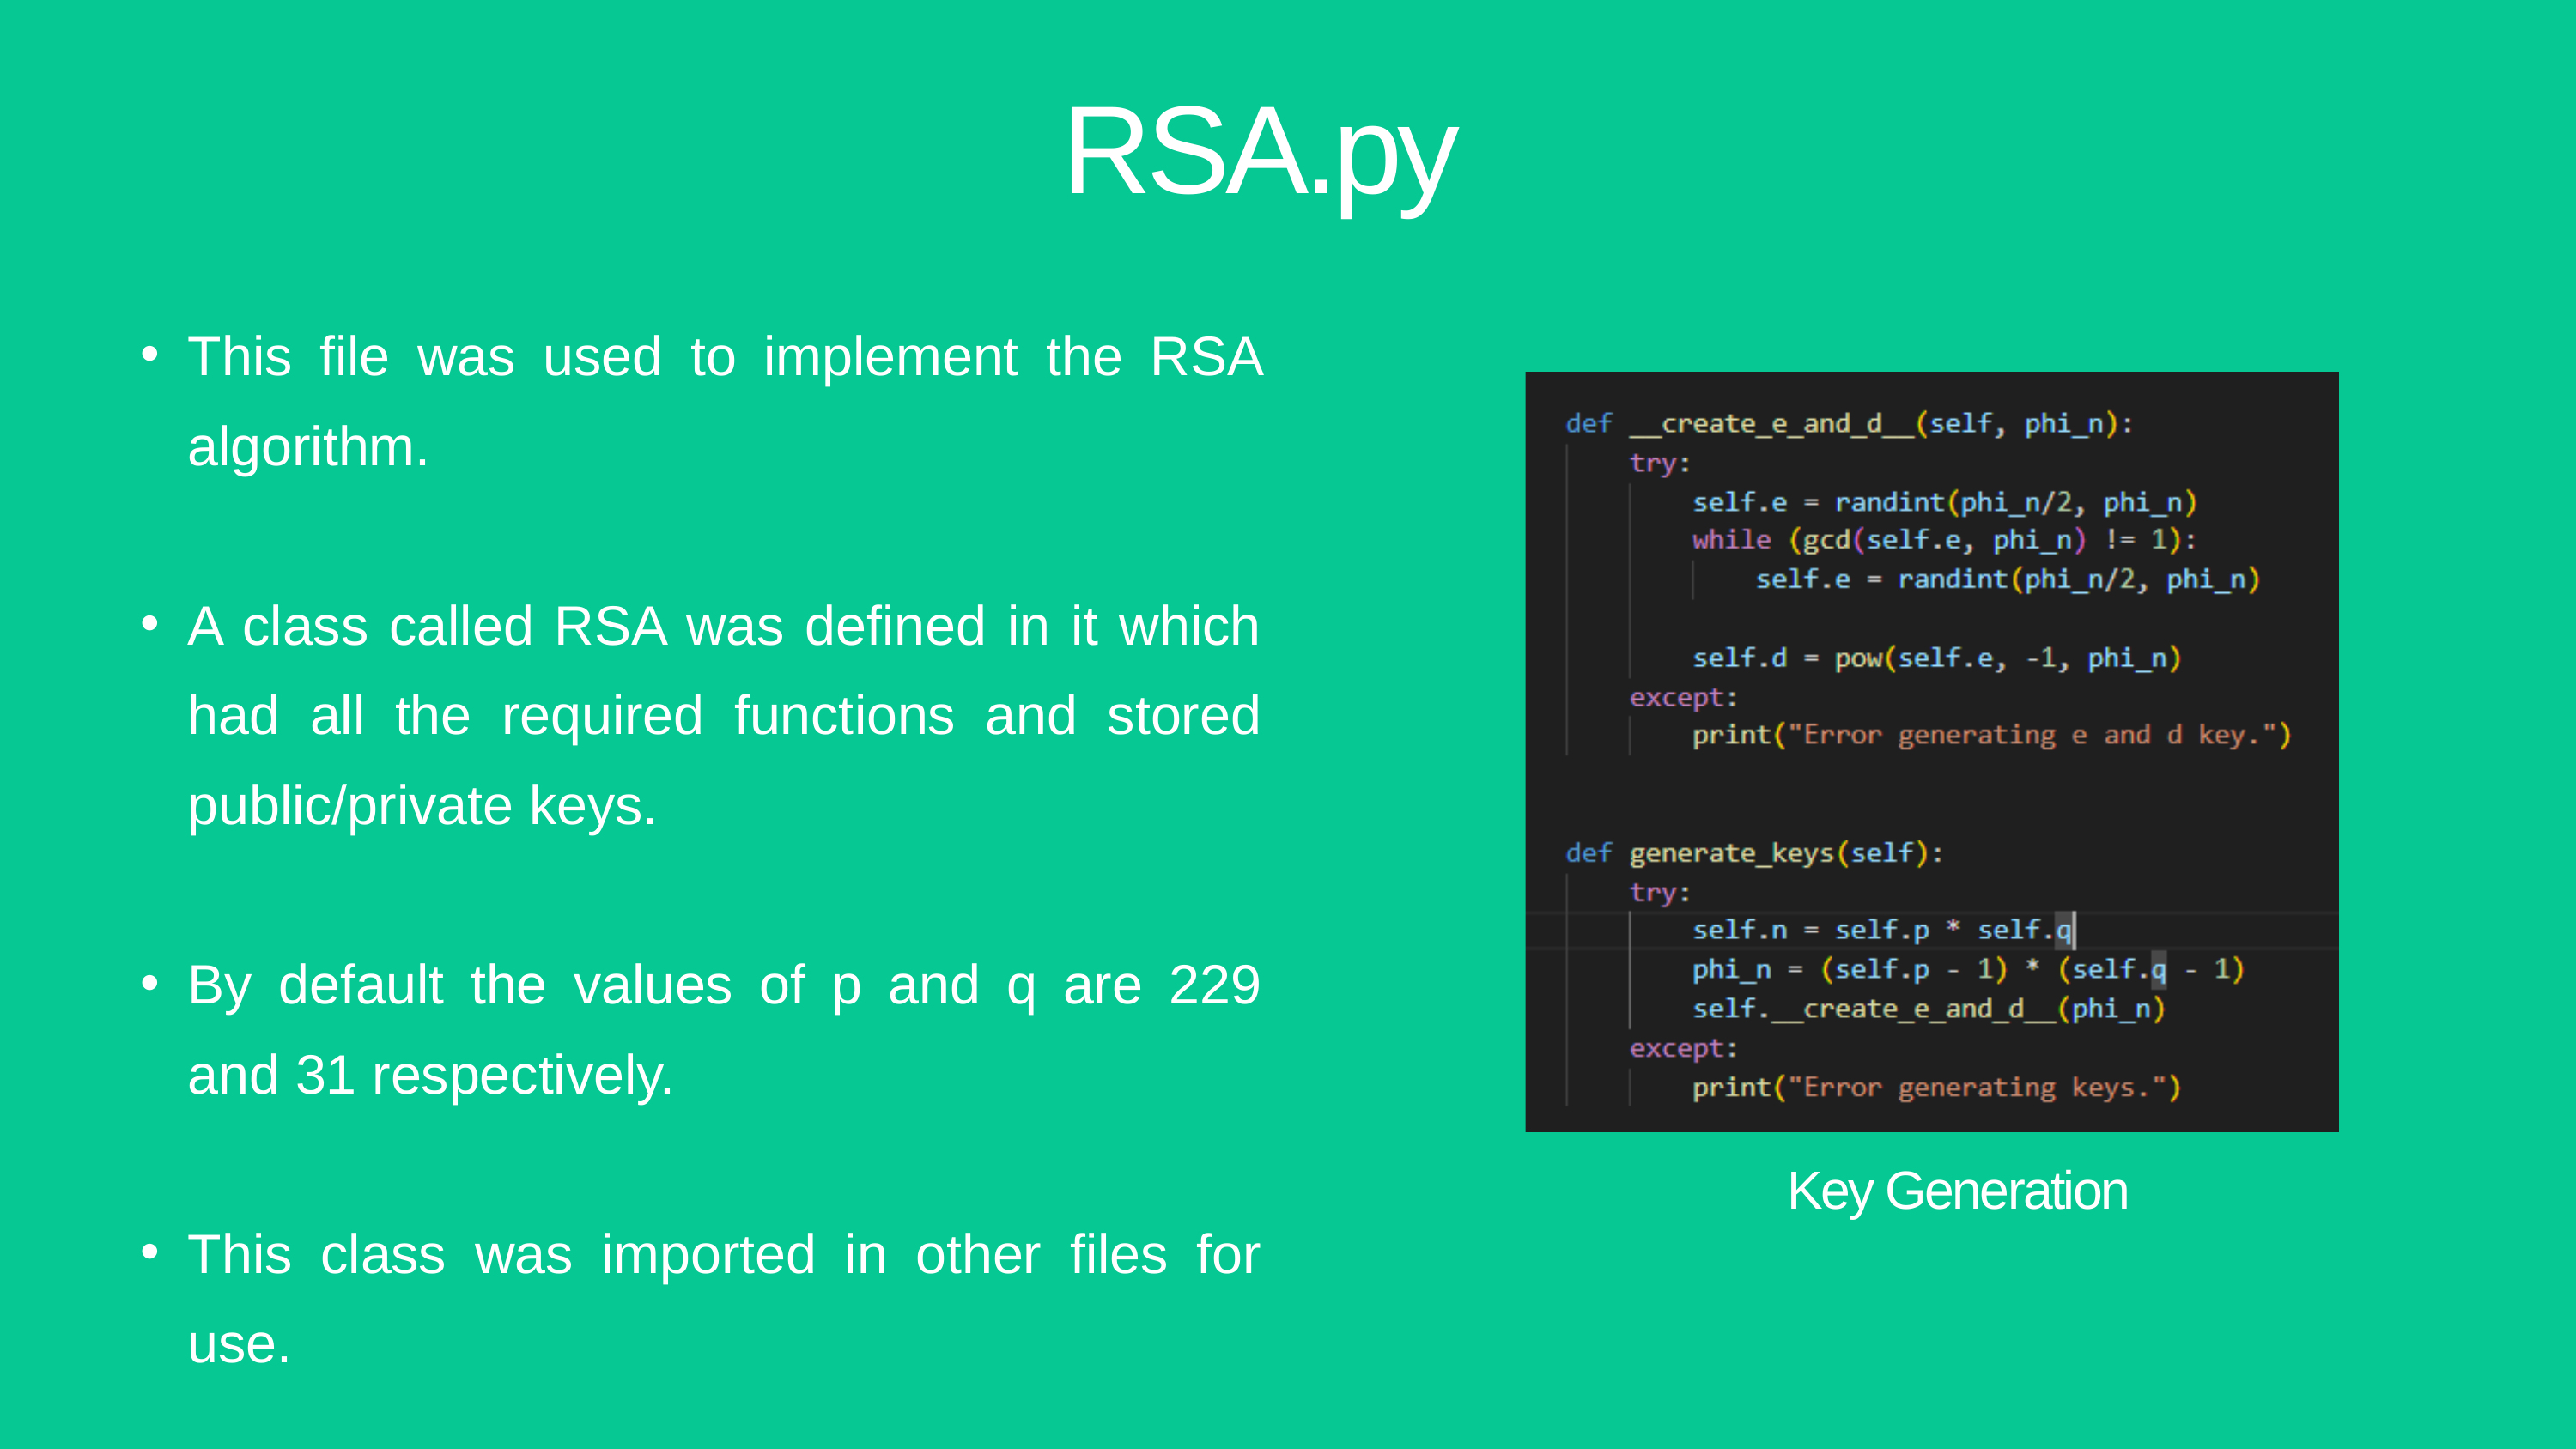

RSA.py
This file was used to implement the RSA algorithm.

A class called RSA was defined in it which had all the required functions and stored public/private keys.

By default the values of p and q are 229 and 31 respectively.

This class was imported in other files for use.

Key Generation